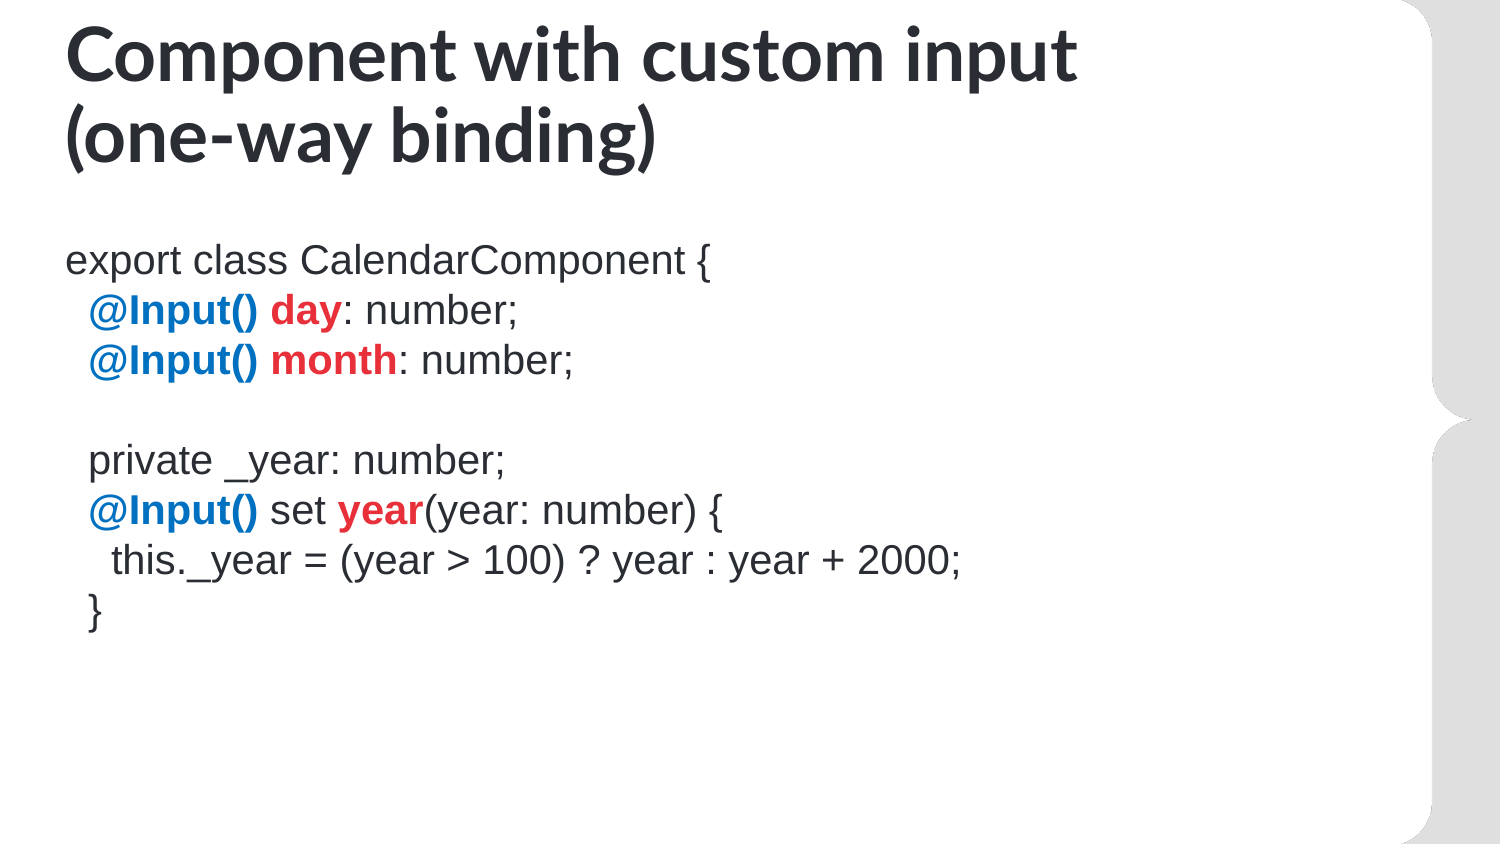

# Component with custom input (one-way binding)
export class CalendarComponent {
  @Input() day: number;
  @Input() month: number;
  private _year: number;
  @Input() set year(year: number) {
    this._year = (year > 100) ? year : year + 2000;
  }